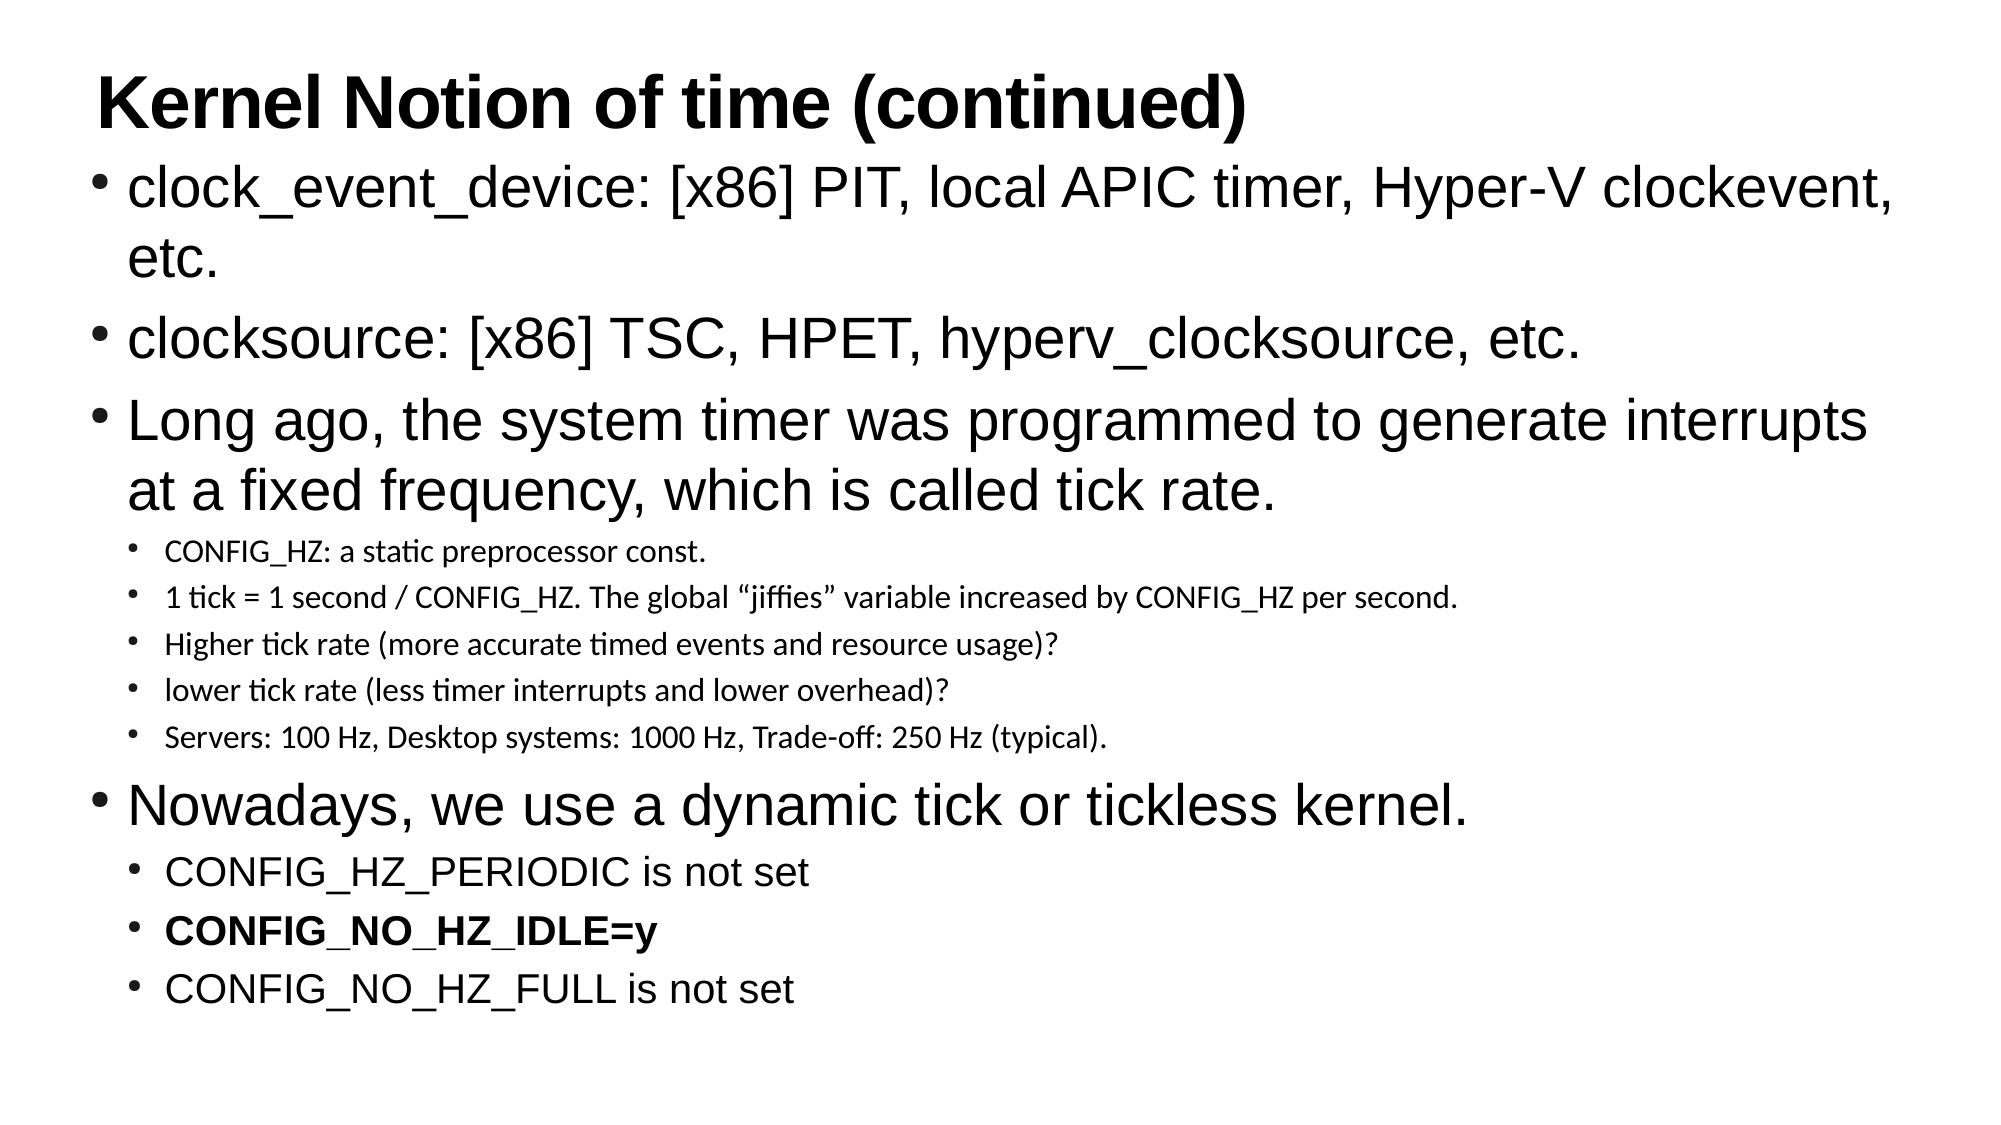

Kernel Notion of time (continued)
clock_event_device: [x86] PIT, local APIC timer, Hyper-V clockevent, etc.
clocksource: [x86] TSC, HPET, hyperv_clocksource, etc.
Long ago, the system timer was programmed to generate interrupts at a fixed frequency, which is called tick rate.
CONFIG_HZ: a static preprocessor const.
1 tick = 1 second / CONFIG_HZ. The global “jiffies” variable increased by CONFIG_HZ per second.
Higher tick rate (more accurate timed events and resource usage)?
lower tick rate (less timer interrupts and lower overhead)?
Servers: 100 Hz, Desktop systems: 1000 Hz, Trade-off: 250 Hz (typical).
Nowadays, we use a dynamic tick or tickless kernel.
CONFIG_HZ_PERIODIC is not set
CONFIG_NO_HZ_IDLE=y
CONFIG_NO_HZ_FULL is not set